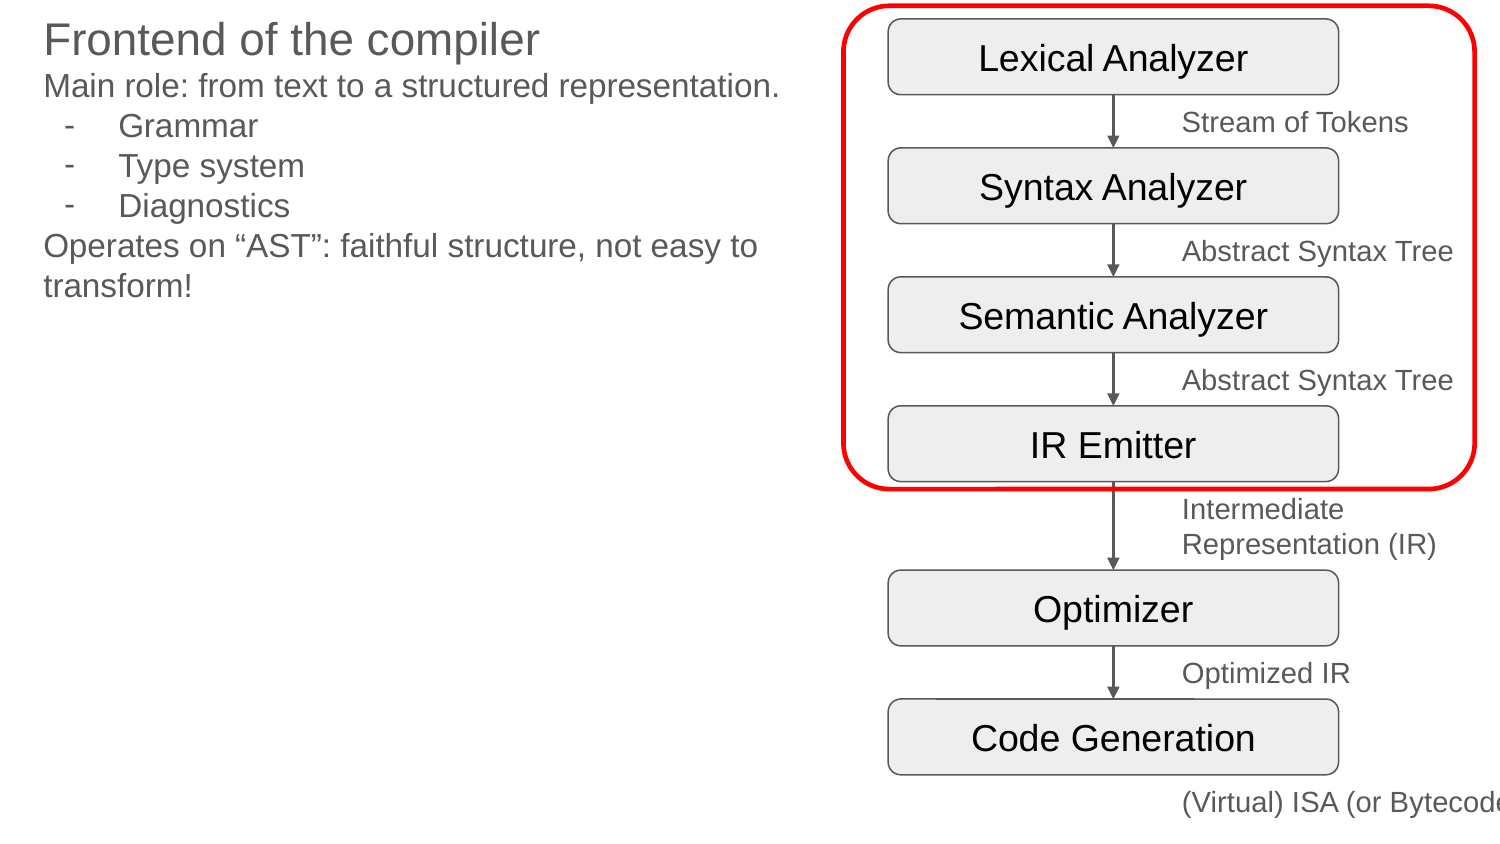

Frontend of the compiler
Main role: from text to a structured representation.
Grammar
Type system
Diagnostics
Operates on “AST”: faithful structure, not easy to transform!

Lexical Analyzer
Stream of Tokens
Syntax Analyzer
Abstract Syntax Tree
Semantic Analyzer
Abstract Syntax Tree
IR Emitter
Intermediate
Representation (IR)
Optimizer
Optimized IR
Code Generation
(Virtual) ISA (or Bytecode)